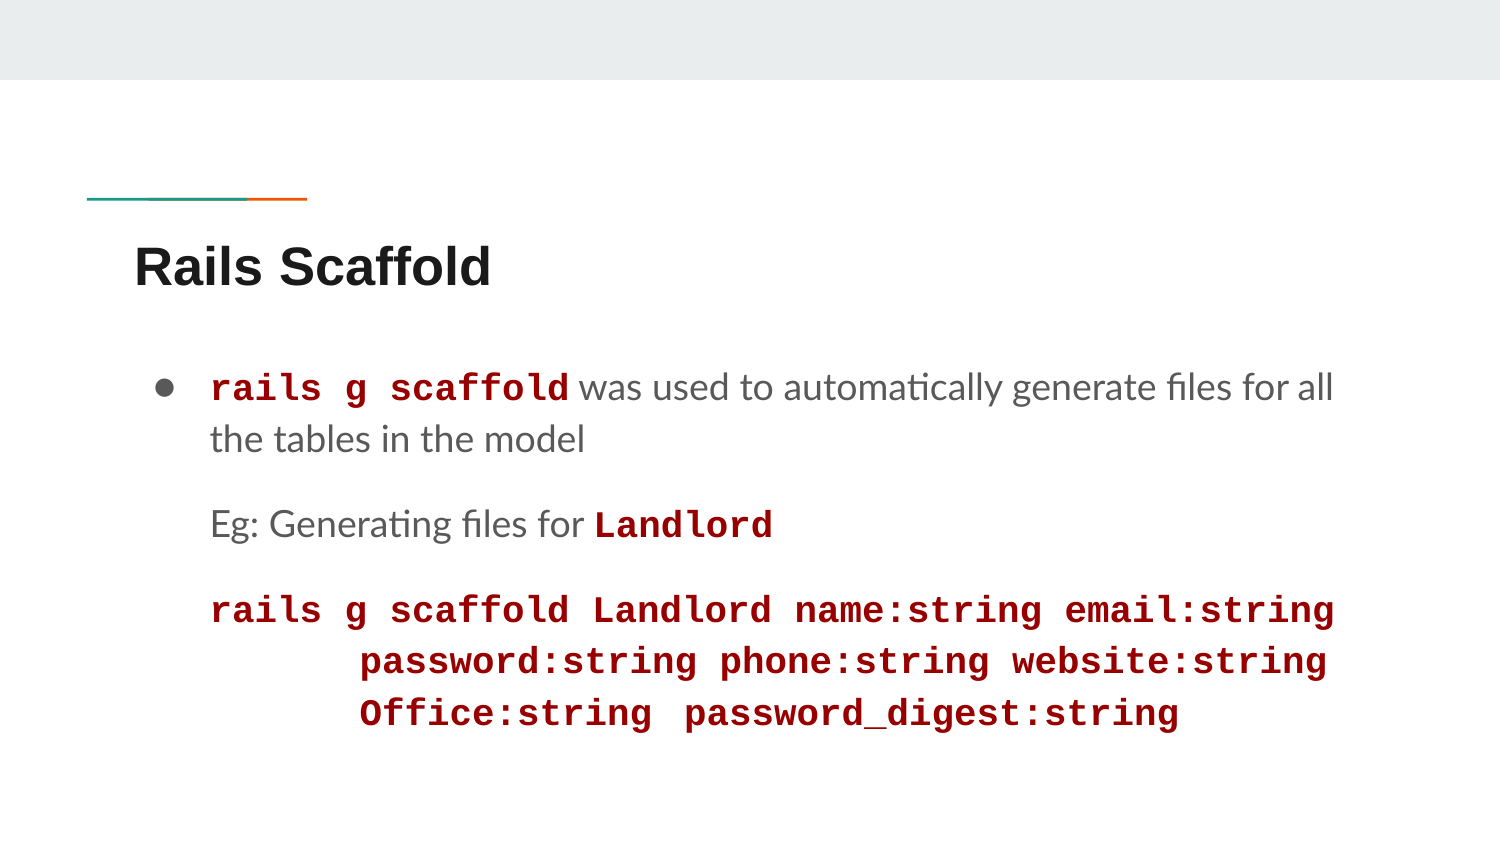

# Rails Scaffold
rails g scaffold was used to automatically generate files for all the tables in the model
Eg: Generating files for Landlord
rails g scaffold Landlord name:string email:string
	password:string phone:string website:string
	Office:string  password_digest:string